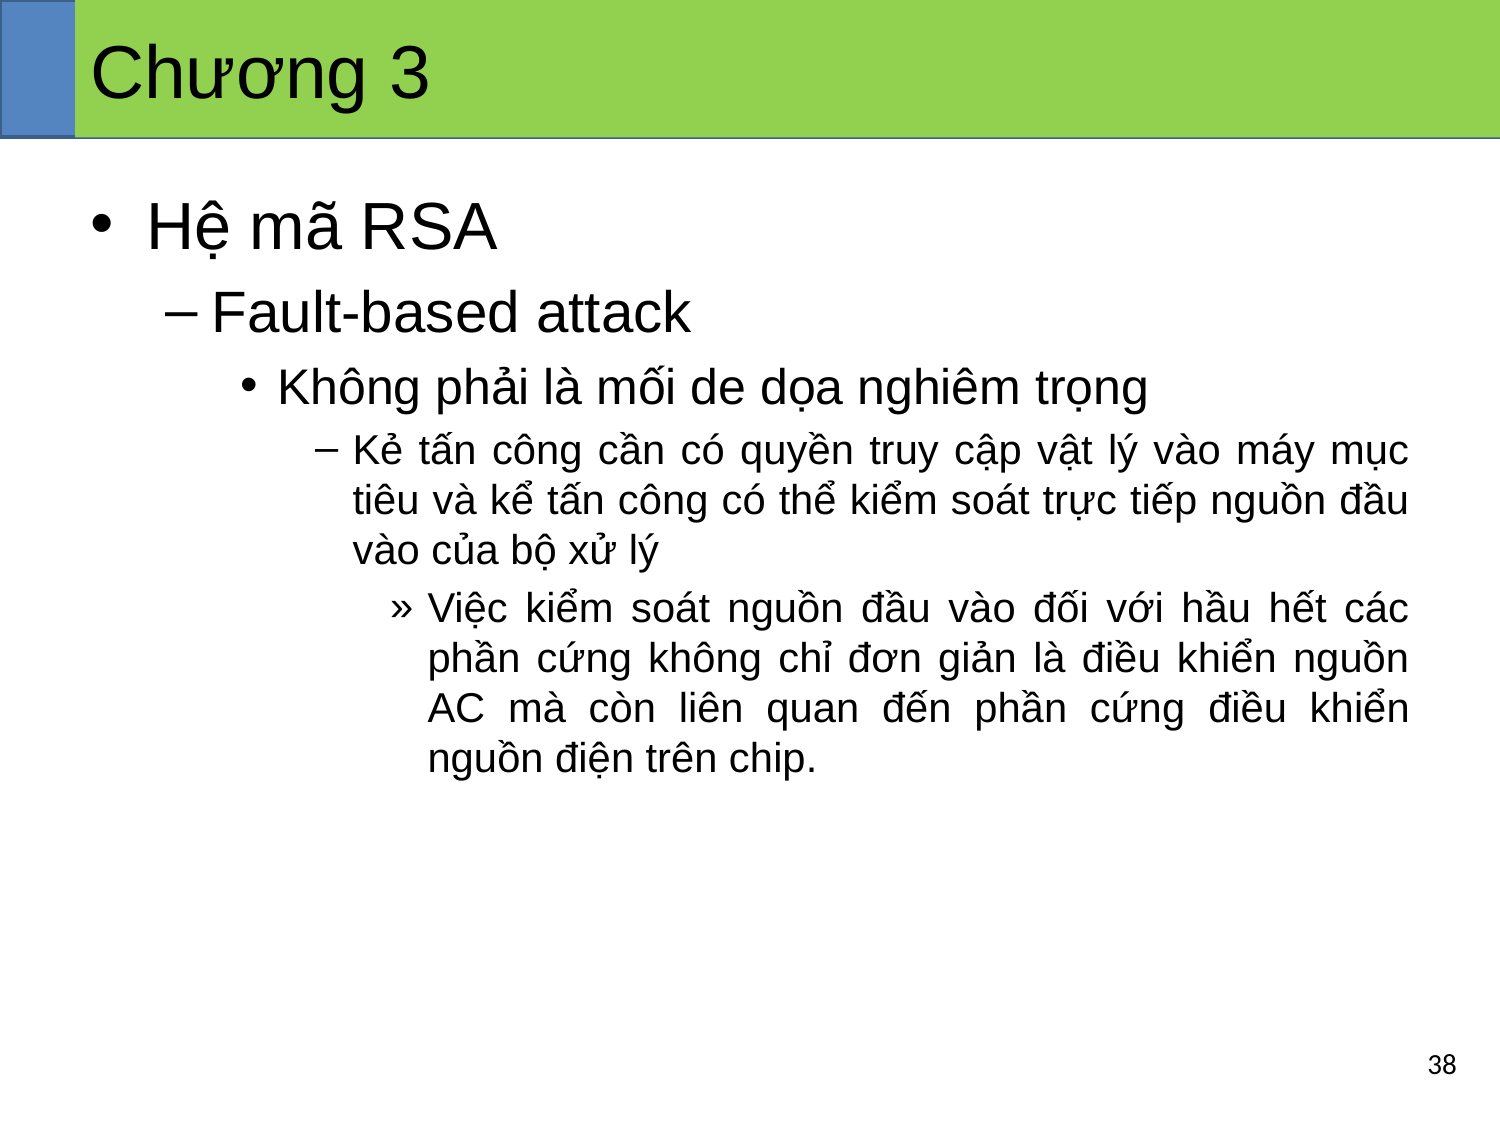

# Chương 3
Hệ mã RSA
Fault-based attack
Không phải là mối de dọa nghiêm trọng
Kẻ tấn công cần có quyền truy cập vật lý vào máy mục tiêu và kể tấn công có thể kiểm soát trực tiếp nguồn đầu vào của bộ xử lý
Việc kiểm soát nguồn đầu vào đối với hầu hết các phần cứng không chỉ đơn giản là điều khiển nguồn AC mà còn liên quan đến phần cứng điều khiển nguồn điện trên chip.

38